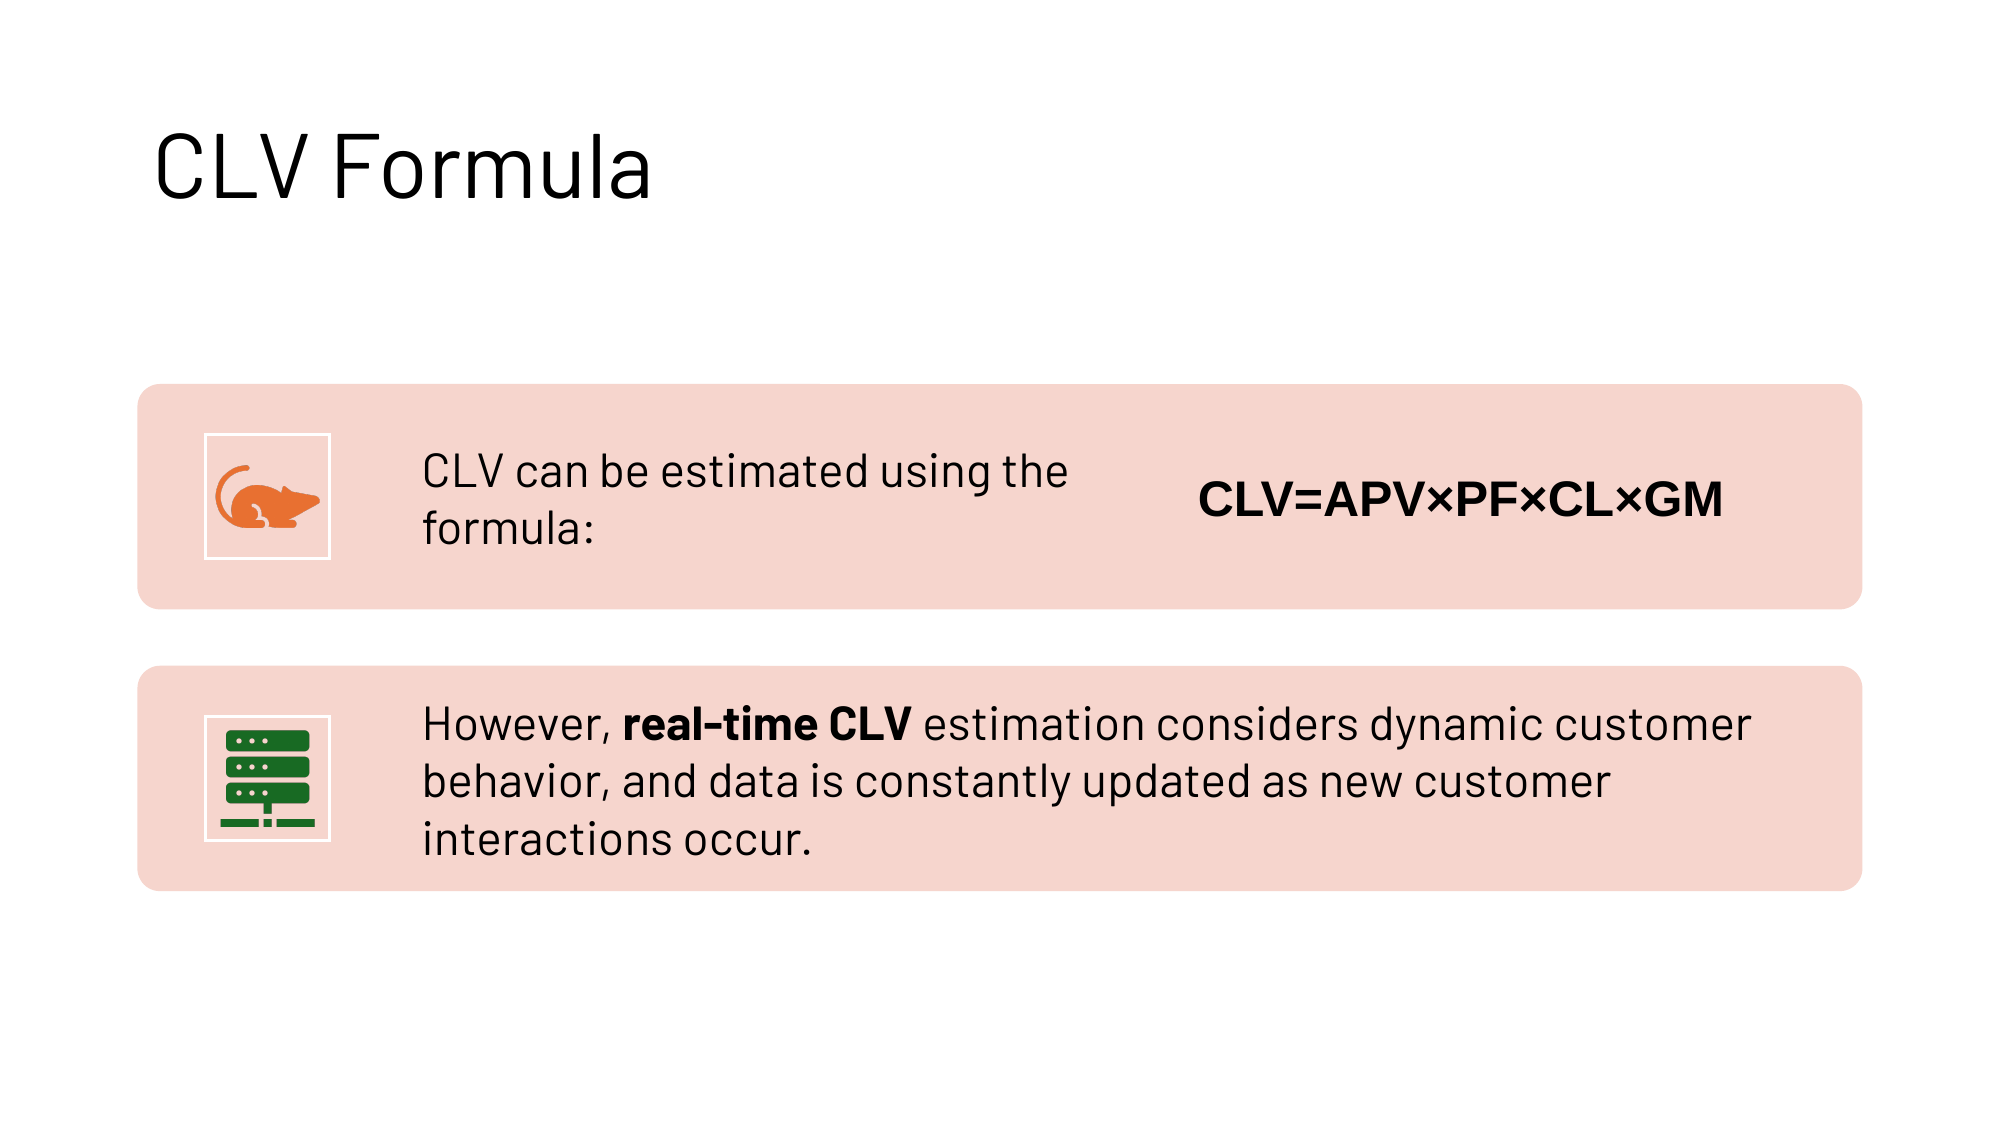

# CLV Formula
CLV can be estimated using the formula:
CLV=APV×PF×CL×GM
However, real-time CLV estimation considers dynamic customer behavior, and data is constantly updated as new customer interactions occur.